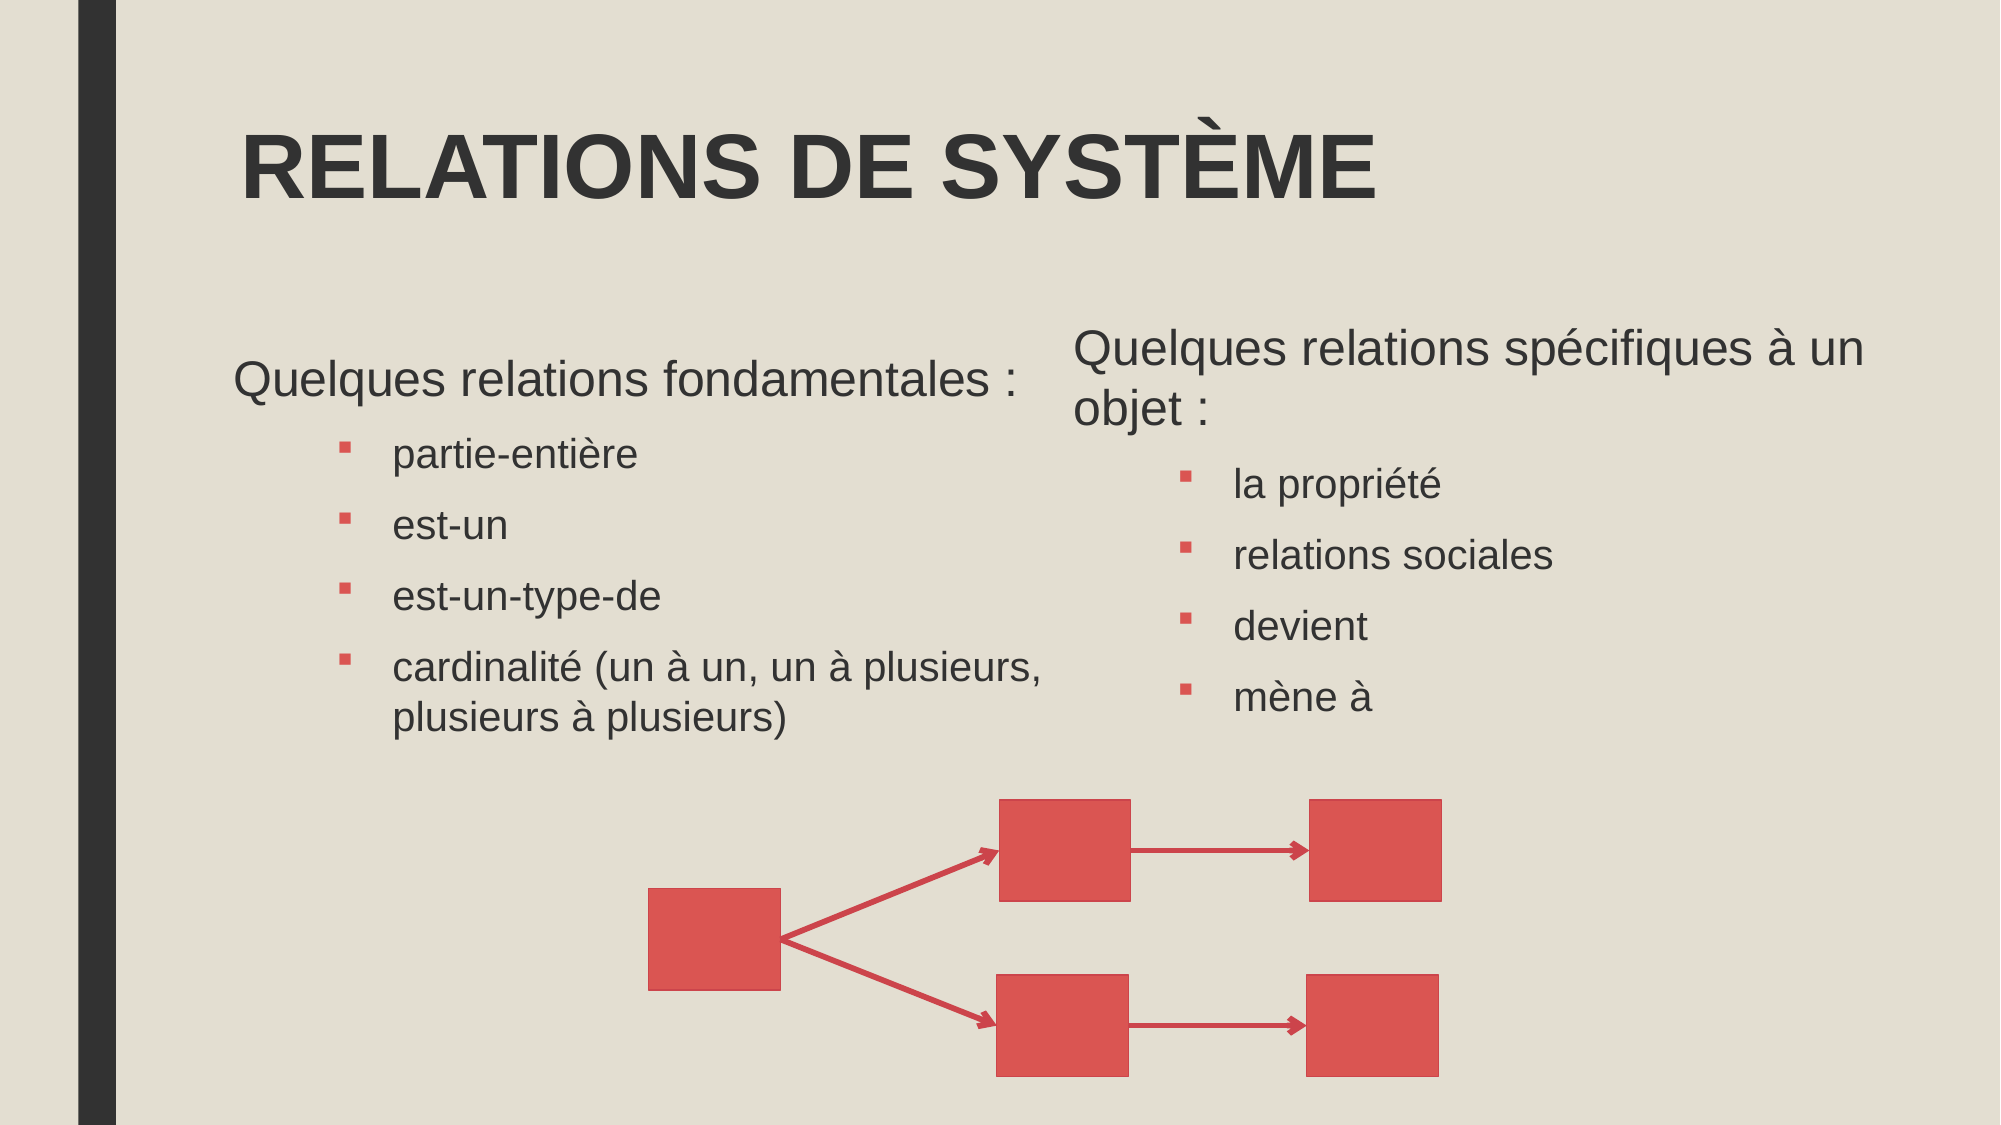

# RELATIONS DE SYSTÈME
Quelques relations spécifiques à un objet :
la propriété
relations sociales
devient
mène à
Quelques relations fondamentales :
partie-entière
est-un
est-un-type-de
cardinalité (un à un, un à plusieurs, plusieurs à plusieurs)